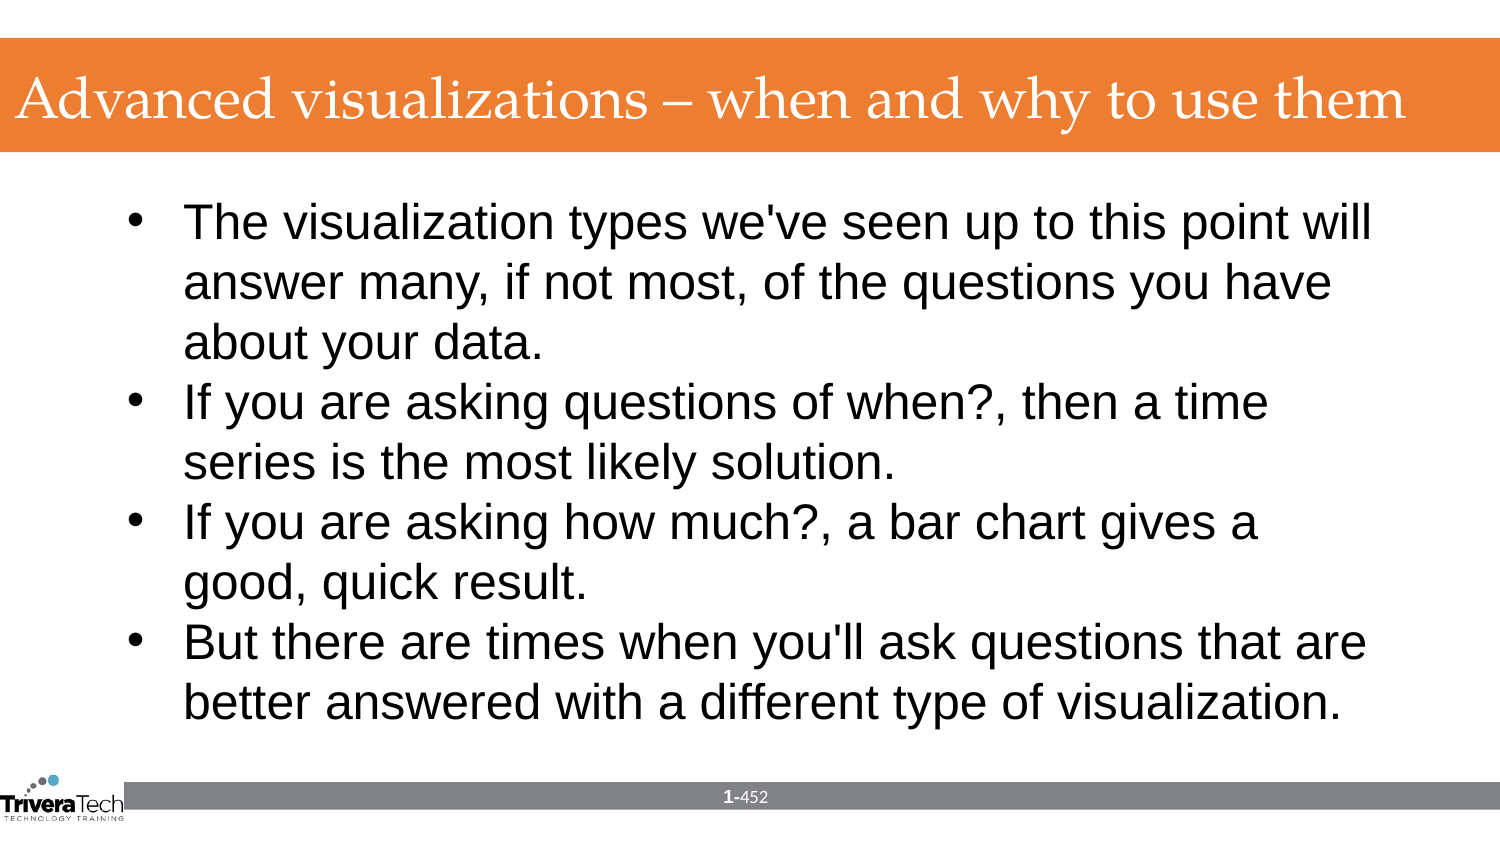

Advanced visualizations – when and why to use them
The visualization types we've seen up to this point will answer many, if not most, of the questions you have about your data.
If you are asking questions of when?, then a time series is the most likely solution.
If you are asking how much?, a bar chart gives a good, quick result.
But there are times when you'll ask questions that are better answered with a different type of visualization.
1-452